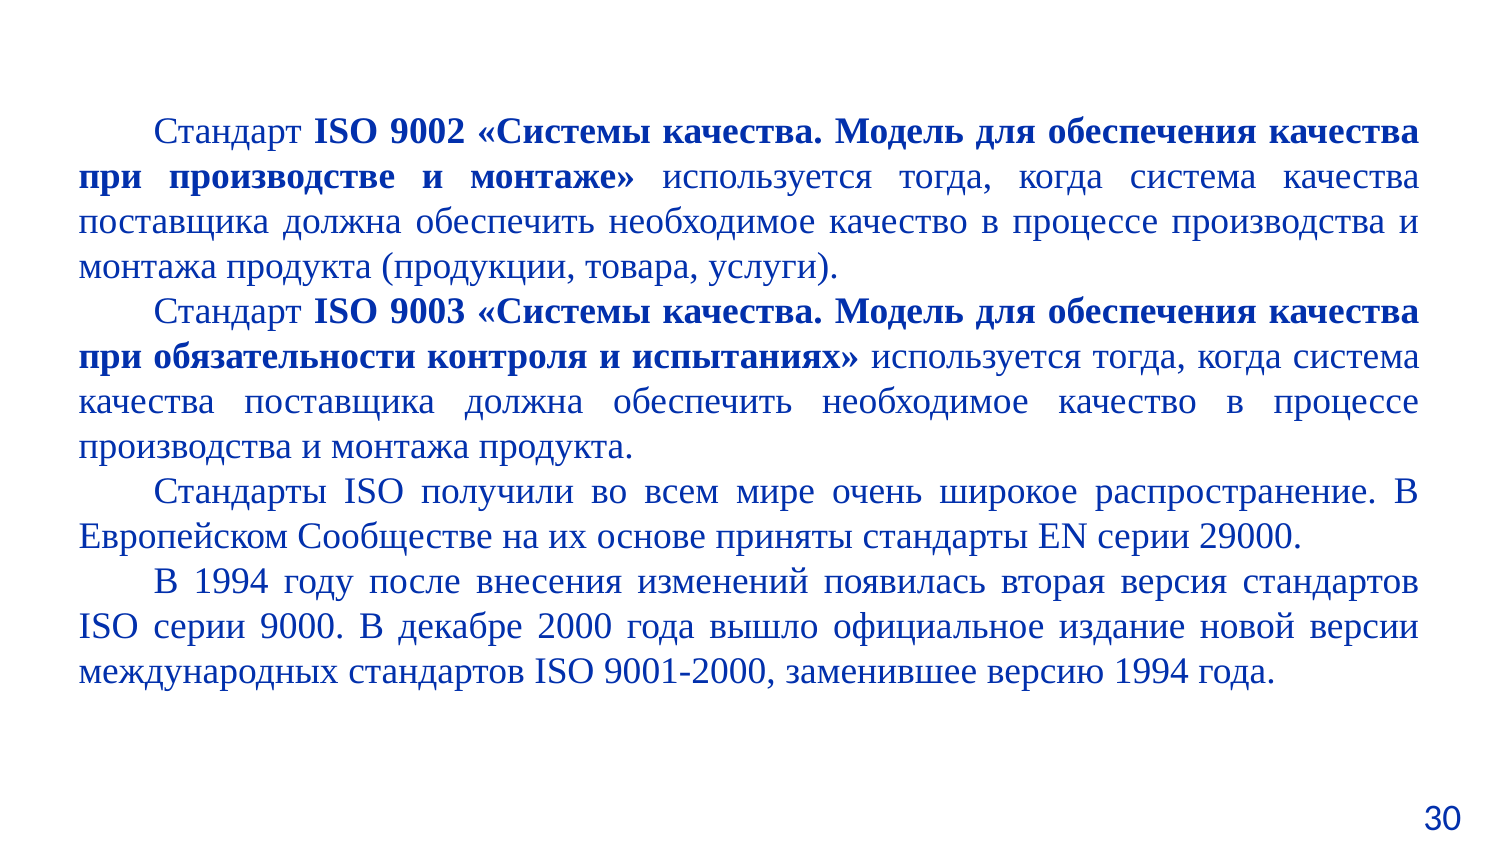

Стандарт ISO 9002 «Системы качества. Модель для обеспечения качества при производстве и монтаже» используется тогда, когда система качества поставщика должна обеспечить необходимое качество в процессе производства и монтажа продукта (продукции, товара, услуги).
Стандарт ISO 9003 «Системы качества. Модель для обеспечения качества при обязательности контроля и испытаниях» используется тогда, когда система качества поставщика должна обеспечить необходимое качество в процессе производства и монтажа продукта.
Стандарты ISO получили во всем мире очень широкое распространение. В Европейском Сообществе на их основе приняты стандарты EN серии 29000.
В 1994 году после внесения изменений появилась вторая версия стандартов ISO серии 9000. В декабре 2000 года вышло официальное издание новой версии международных стандартов ISO 9001-2000, заменившее версию 1994 года.

30